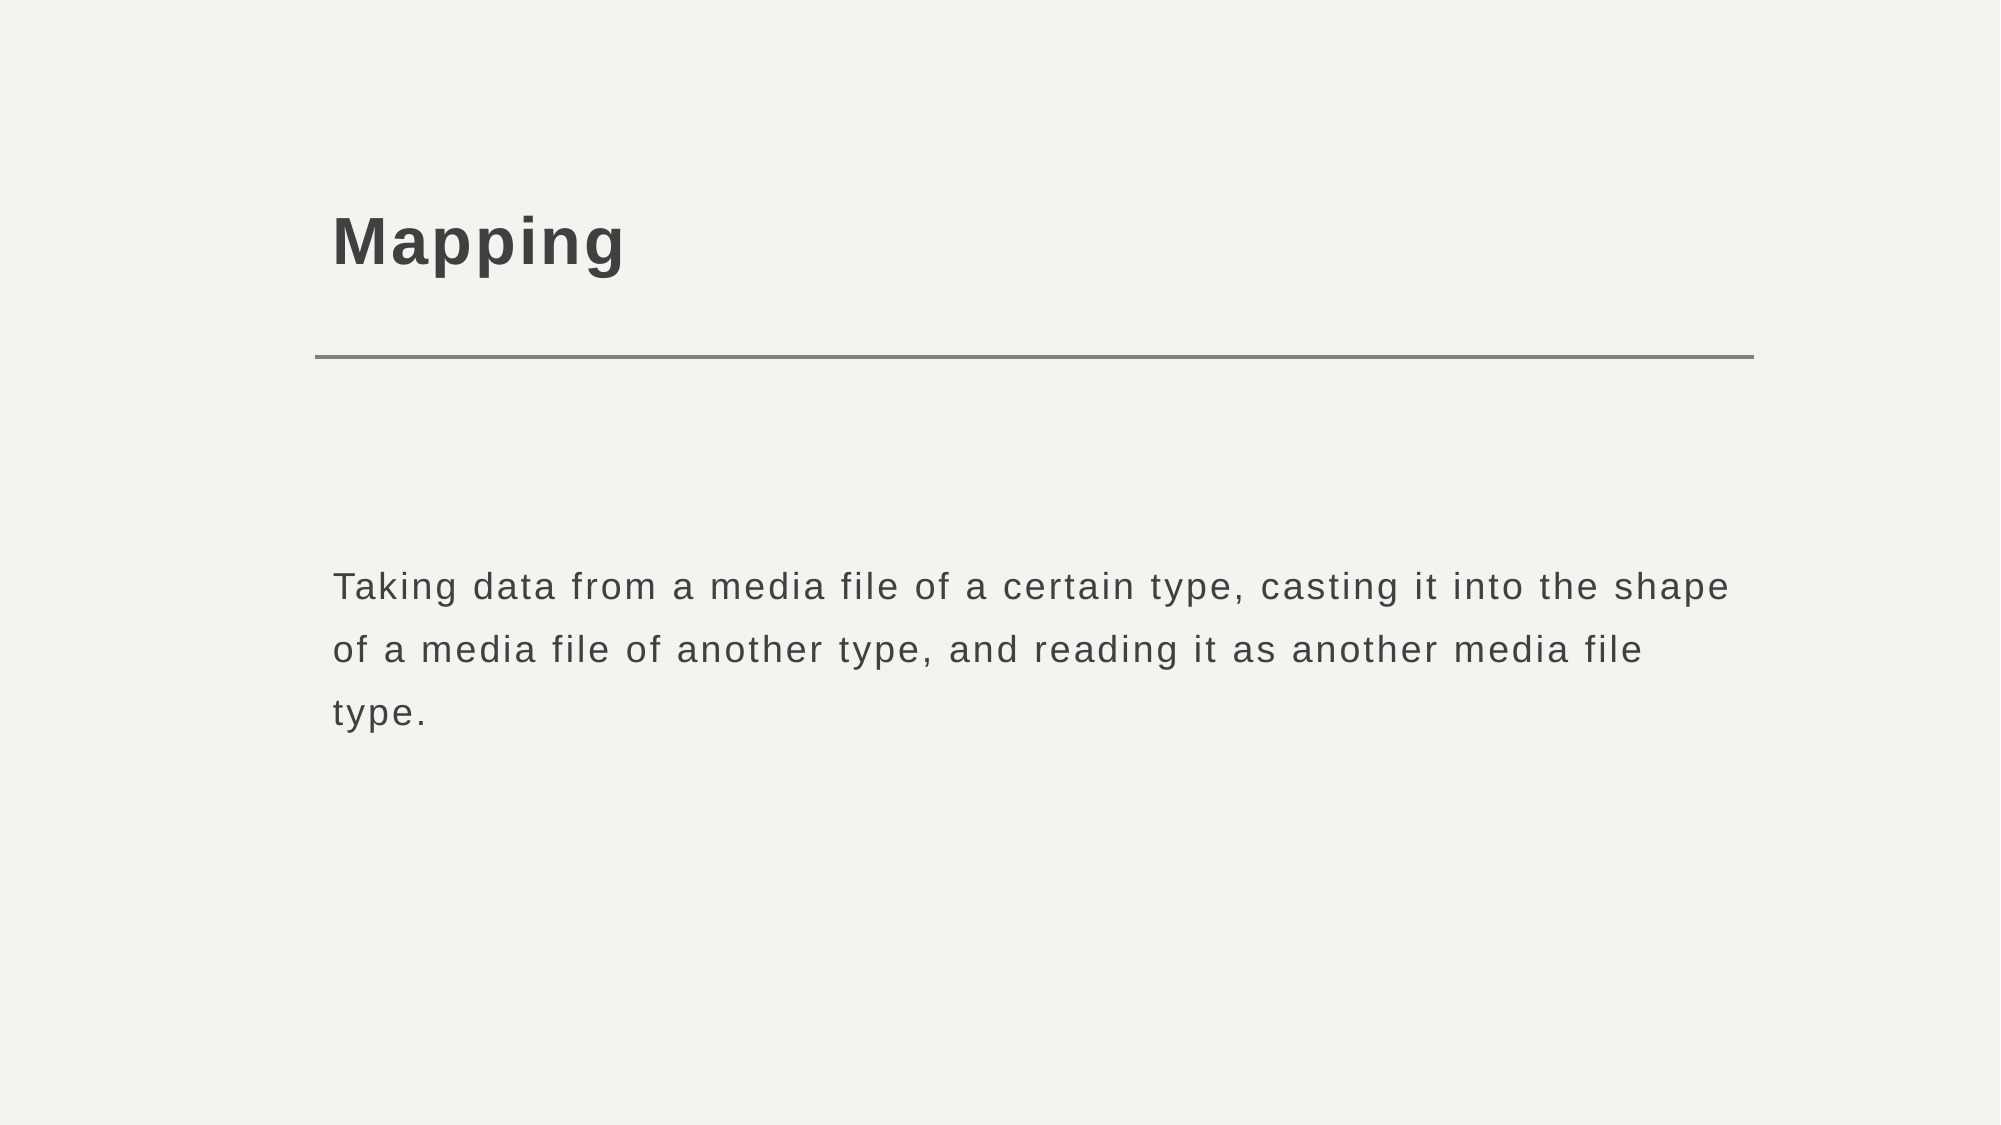

# Mapping

Taking data from a media file of a certain type, casting it into the shape of a media file of another type, and reading it as another media file type.